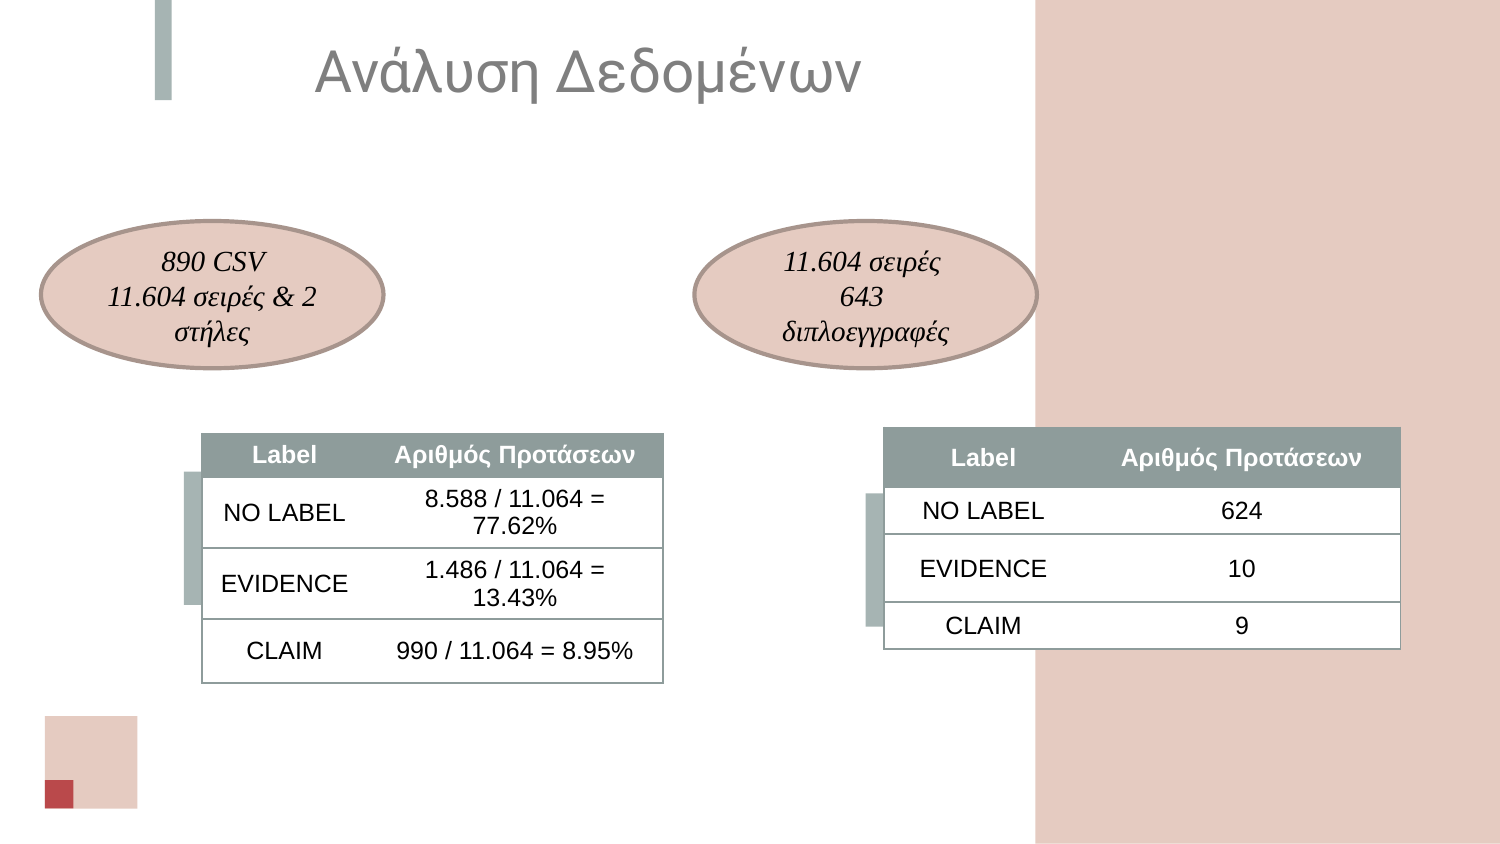

# Ανάλυση Δεδομένων

 890 CSV
11.604 σειρές & 2 στήλες
11.604 σειρές
643  διπλοεγγραφές
| Label | Αριθμός Προτάσεων |
| --- | --- |
| NO LABEL | 624 |
| EVIDENCE | 10 |
| CLAIM | 9 |
| Label | Αριθμός Προτάσεων |
| --- | --- |
| NO LABEL | 8.588 / 11.064 = 77.62% |
| EVIDENCE | 1.486 / 11.064 = 13.43% |
| CLAIM | 990 / 11.064 = 8.95% |